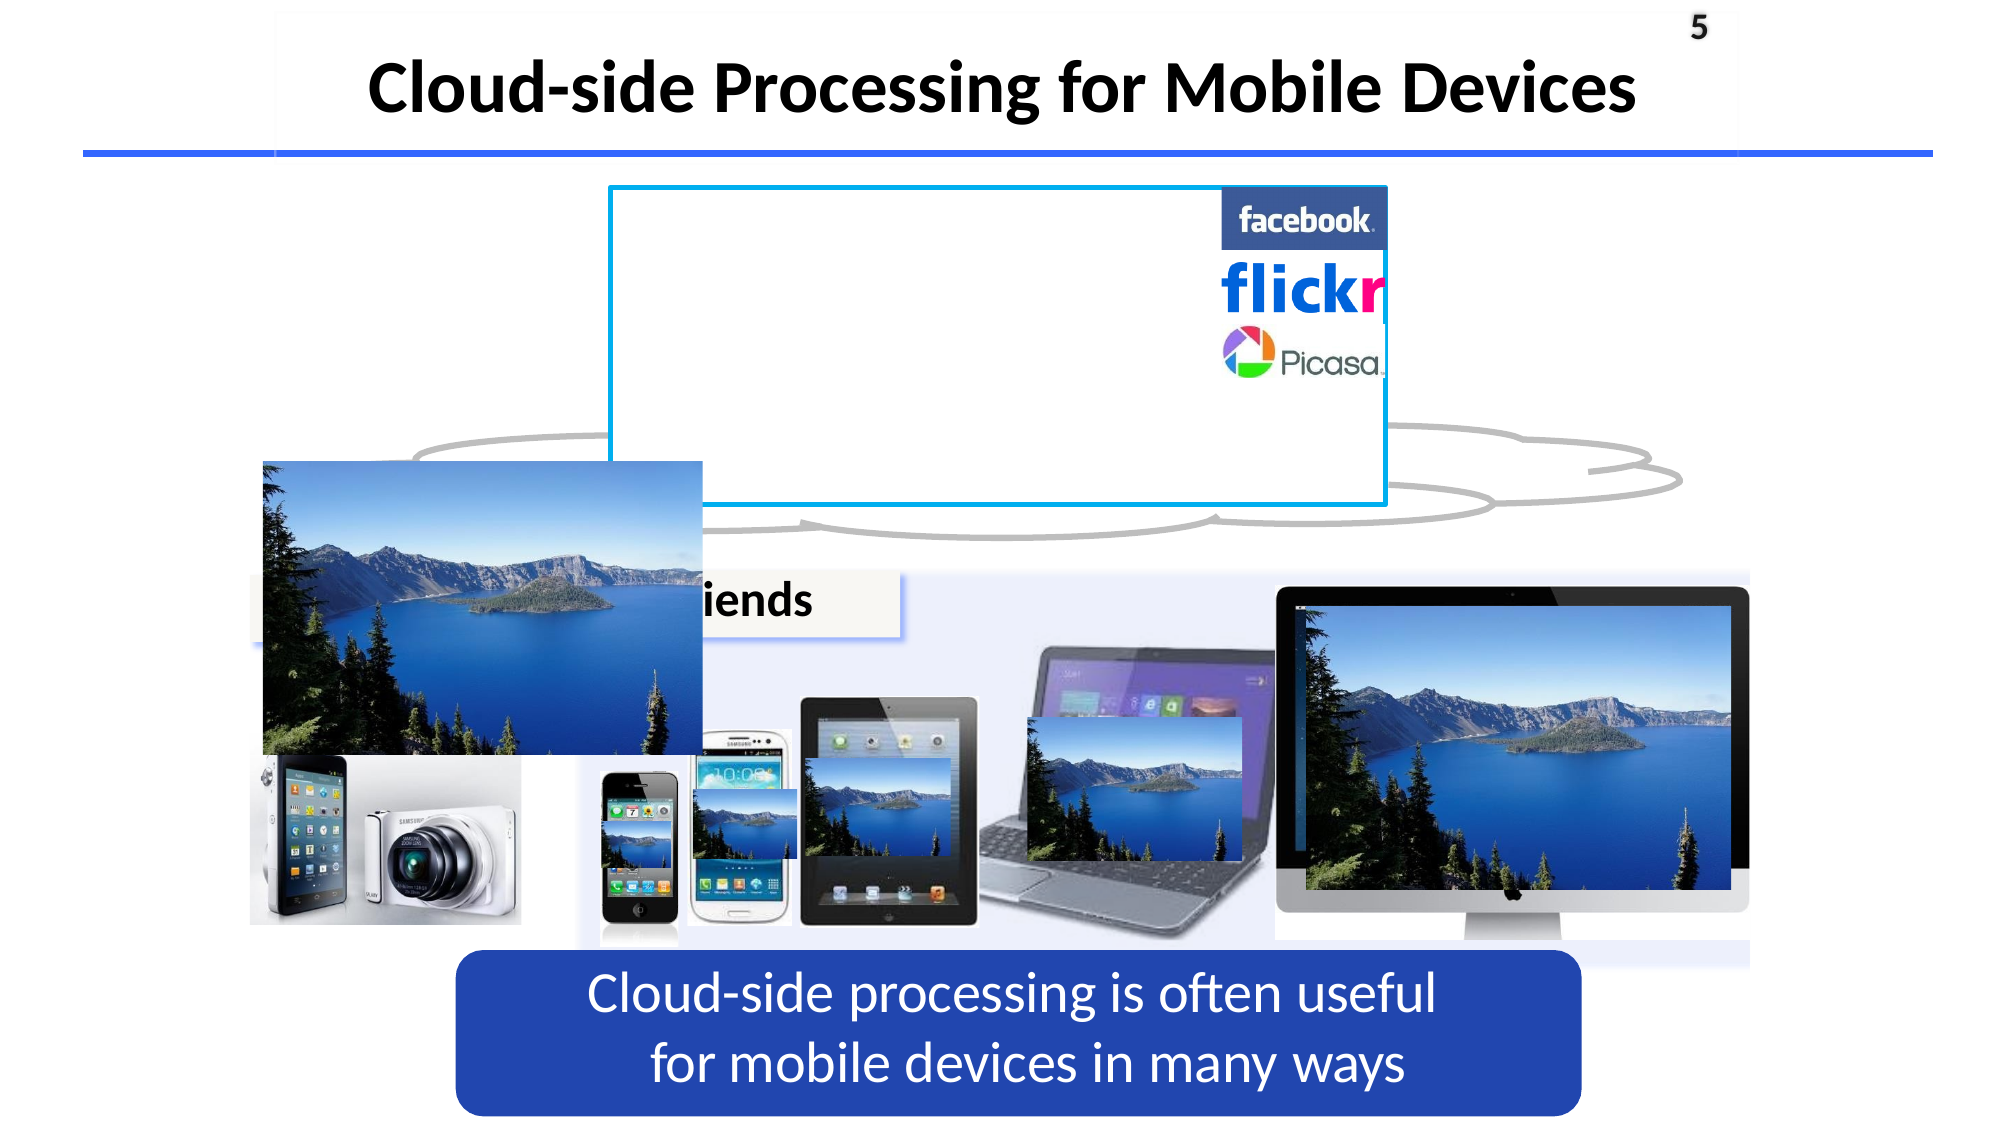

5

# Cloud-side Processing for Mobile Devices

Friends

Alice

Cloud-side processing is often useful  for mobile devices in many ways
Cloud-side processing is often useful  for mobile devices in many ways